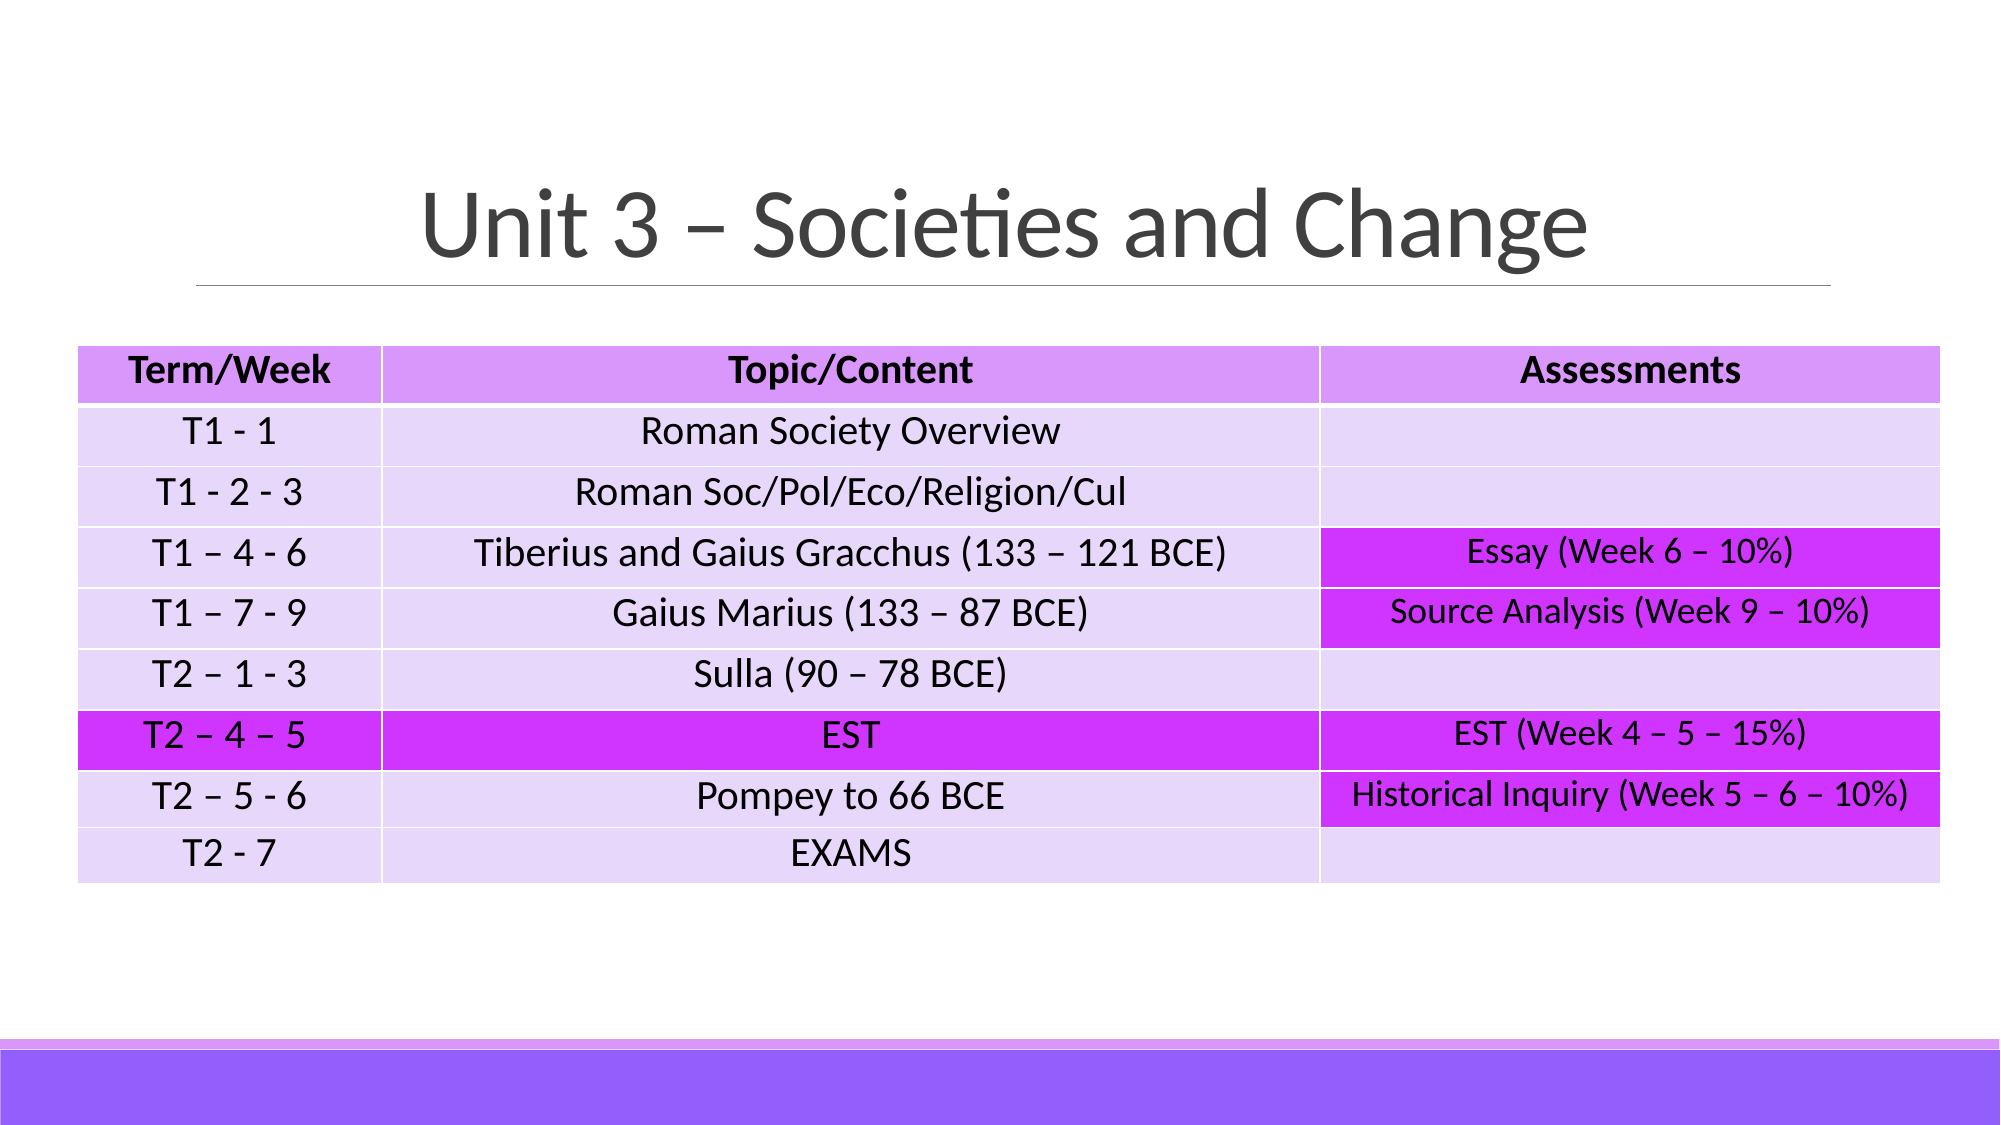

# Unit 3 – Societies and Change
| Term/Week | Topic/Content | Assessments |
| --- | --- | --- |
| T1 - 1 | Roman Society Overview |  |
| T1 - 2 - 3 | Roman Soc/Pol/Eco/Religion/Cul |  |
| T1 – 4 - 6 | Tiberius and Gaius Gracchus (133 – 121 BCE) | Essay (Week 6 – 10%) |
| T1 – 7 - 9 | Gaius Marius (133 – 87 BCE) | Source Analysis (Week 9 – 10%) |
| T2 – 1 - 3 | Sulla (90 – 78 BCE) |  |
| T2 – 4 – 5 | EST | EST (Week 4 – 5 – 15%) |
| T2 – 5 - 6 | Pompey to 66 BCE | Historical Inquiry (Week 5 – 6 – 10%) |
| T2 - 7 | EXAMS |  |